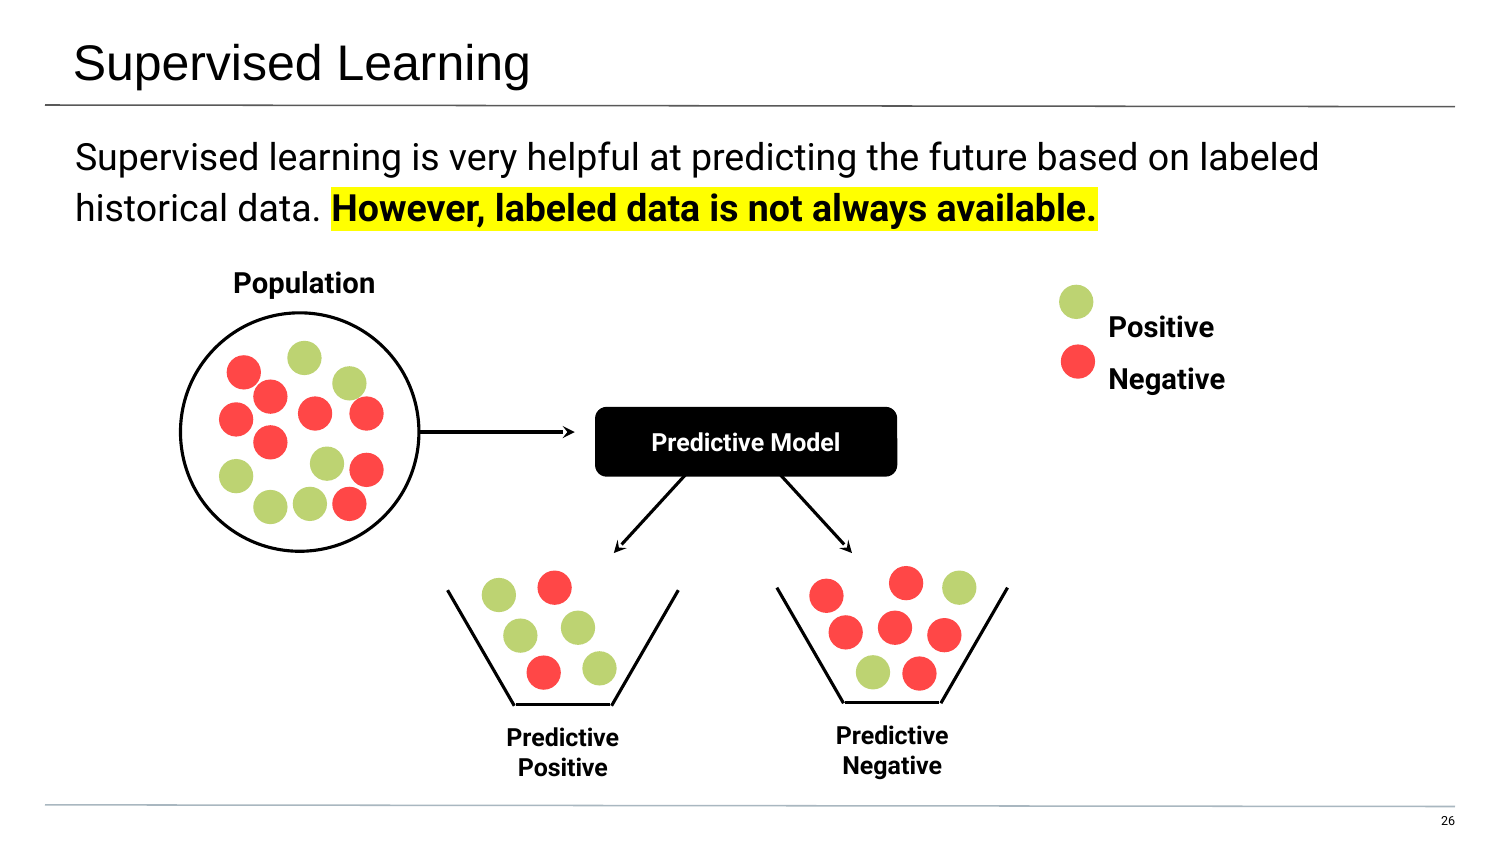

# Supervised Learning
Supervised learning is very helpful at predicting the future based on labeled historical data. However, labeled data is not always available.
Population
Positive
Negative

Predictive Model

Predictive Negative
Predictive Positive